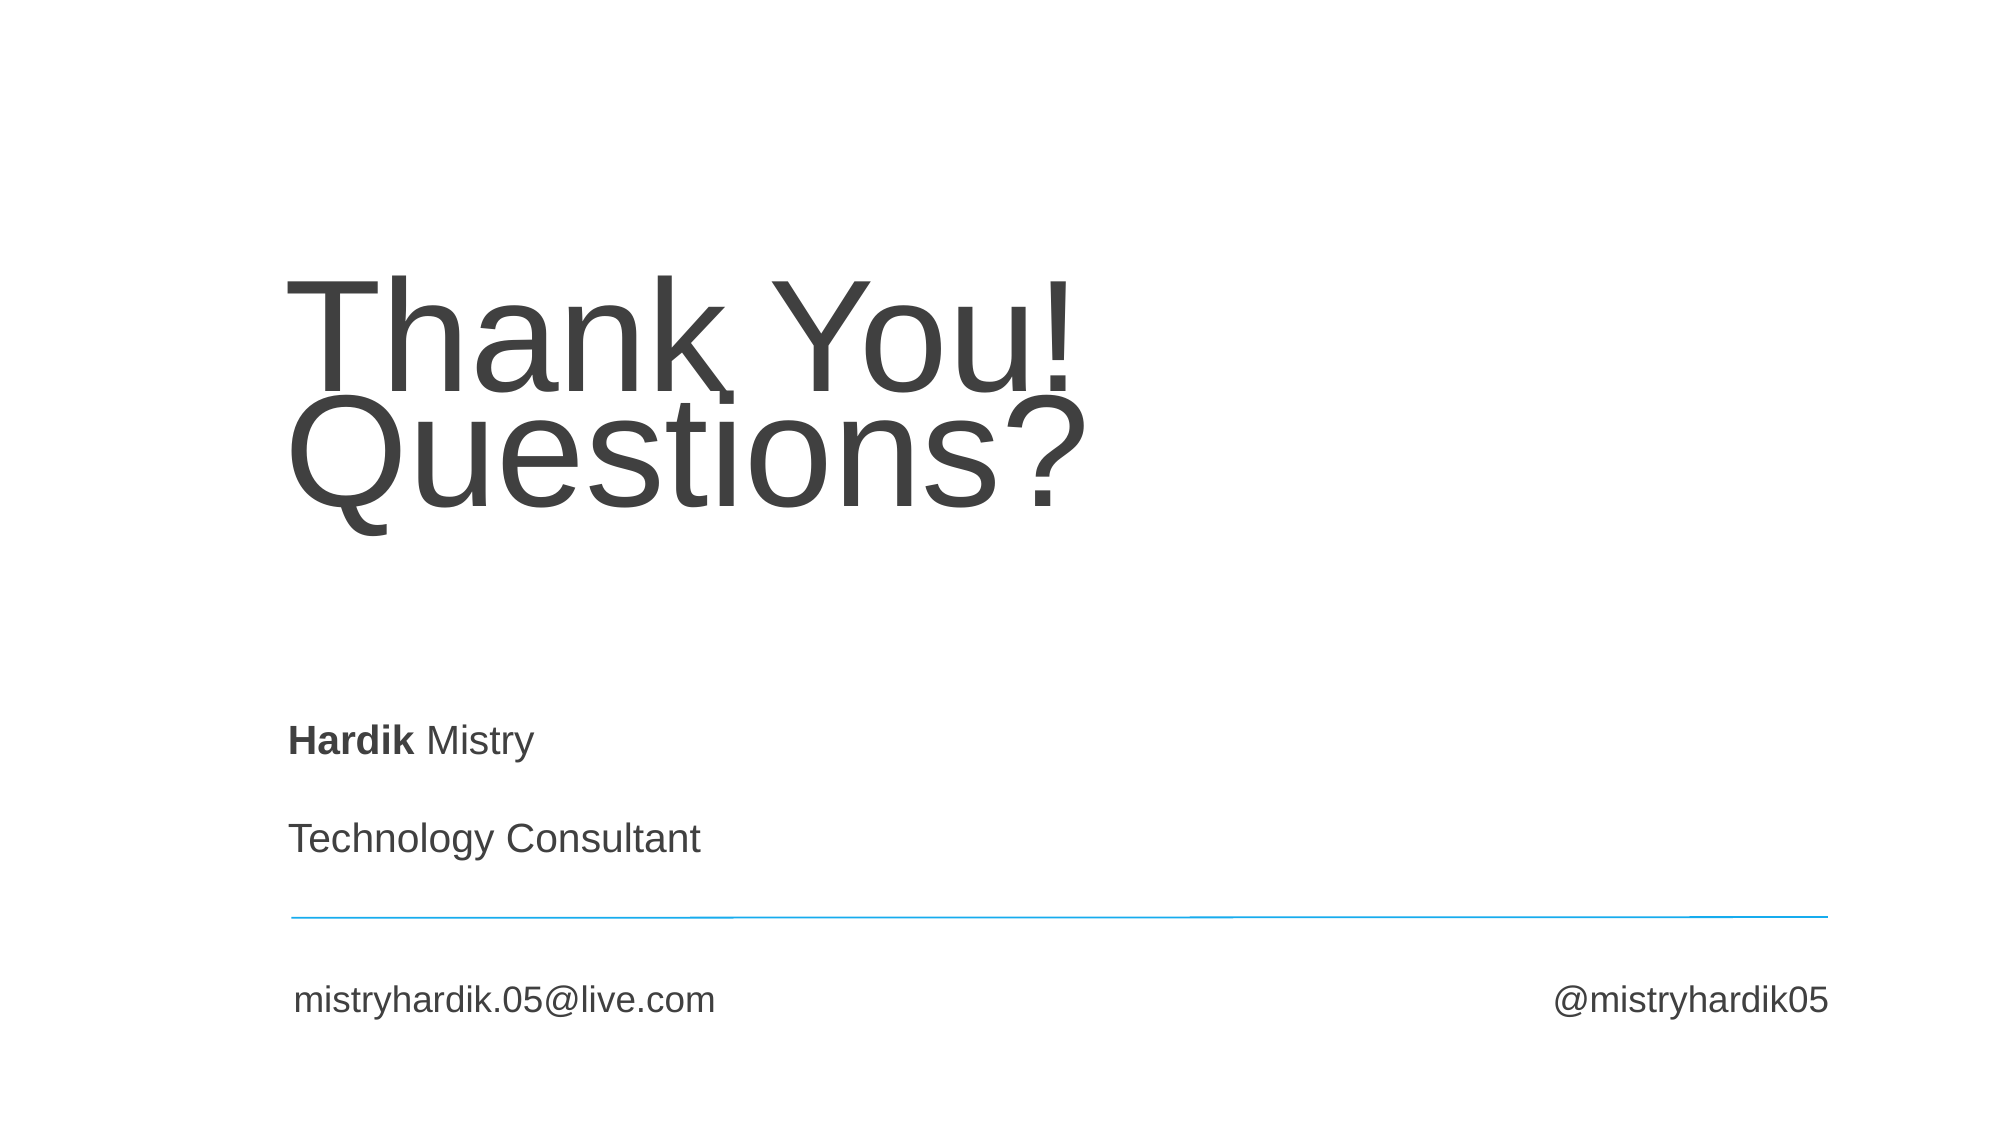

Thank You! Questions?
Hardik Mistry

Technology Consultant
mistryhardik.05@live.com
@mistryhardik05